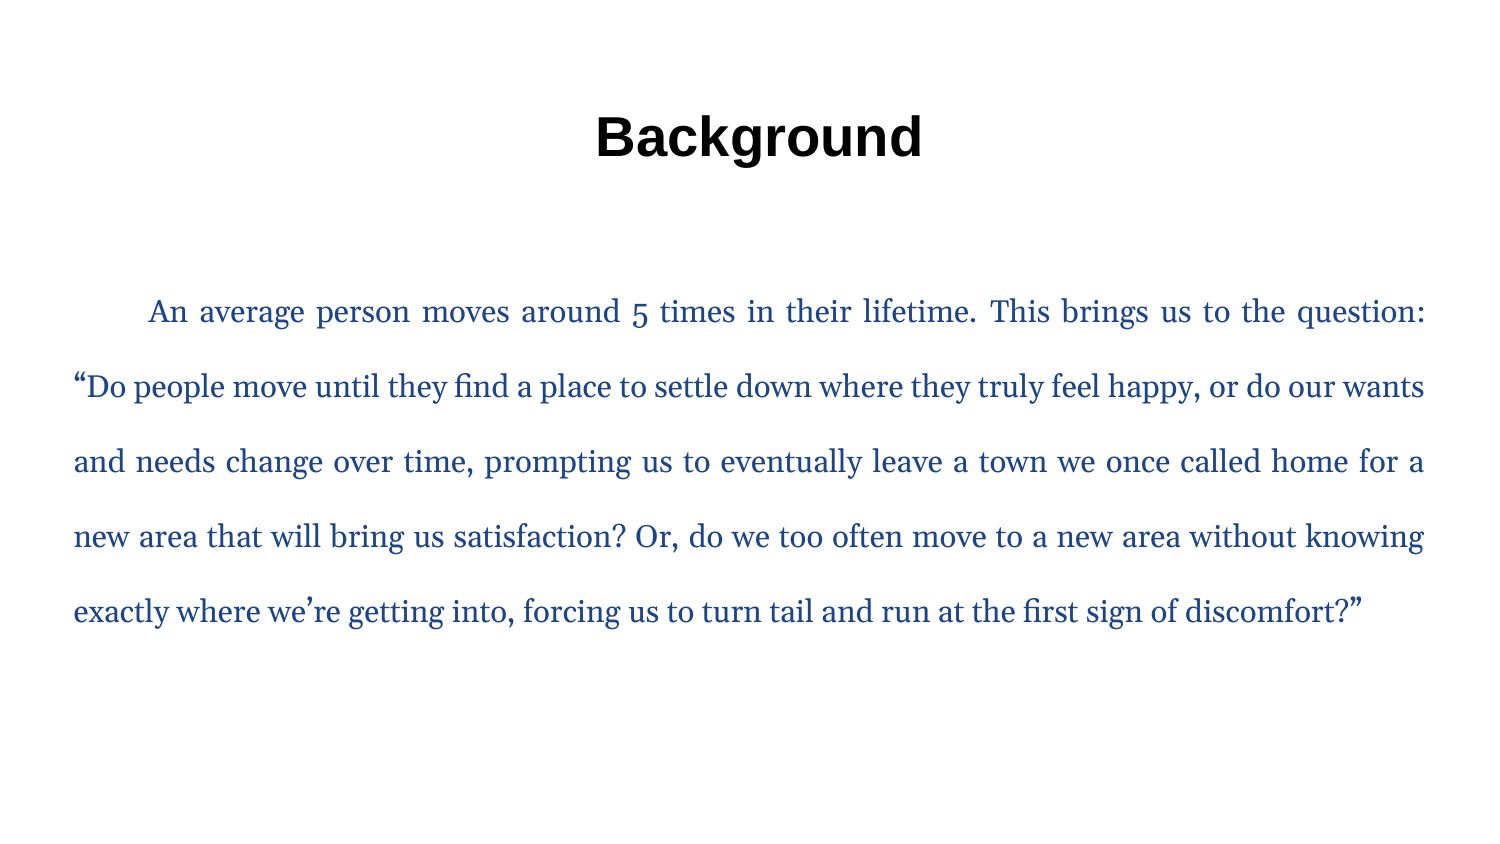

# Background
An average person moves around 5 times in their lifetime. This brings us to the question: “Do people move until they find a place to settle down where they truly feel happy, or do our wants and needs change over time, prompting us to eventually leave a town we once called home for a new area that will bring us satisfaction? Or, do we too often move to a new area without knowing exactly where we’re getting into, forcing us to turn tail and run at the first sign of discomfort?”